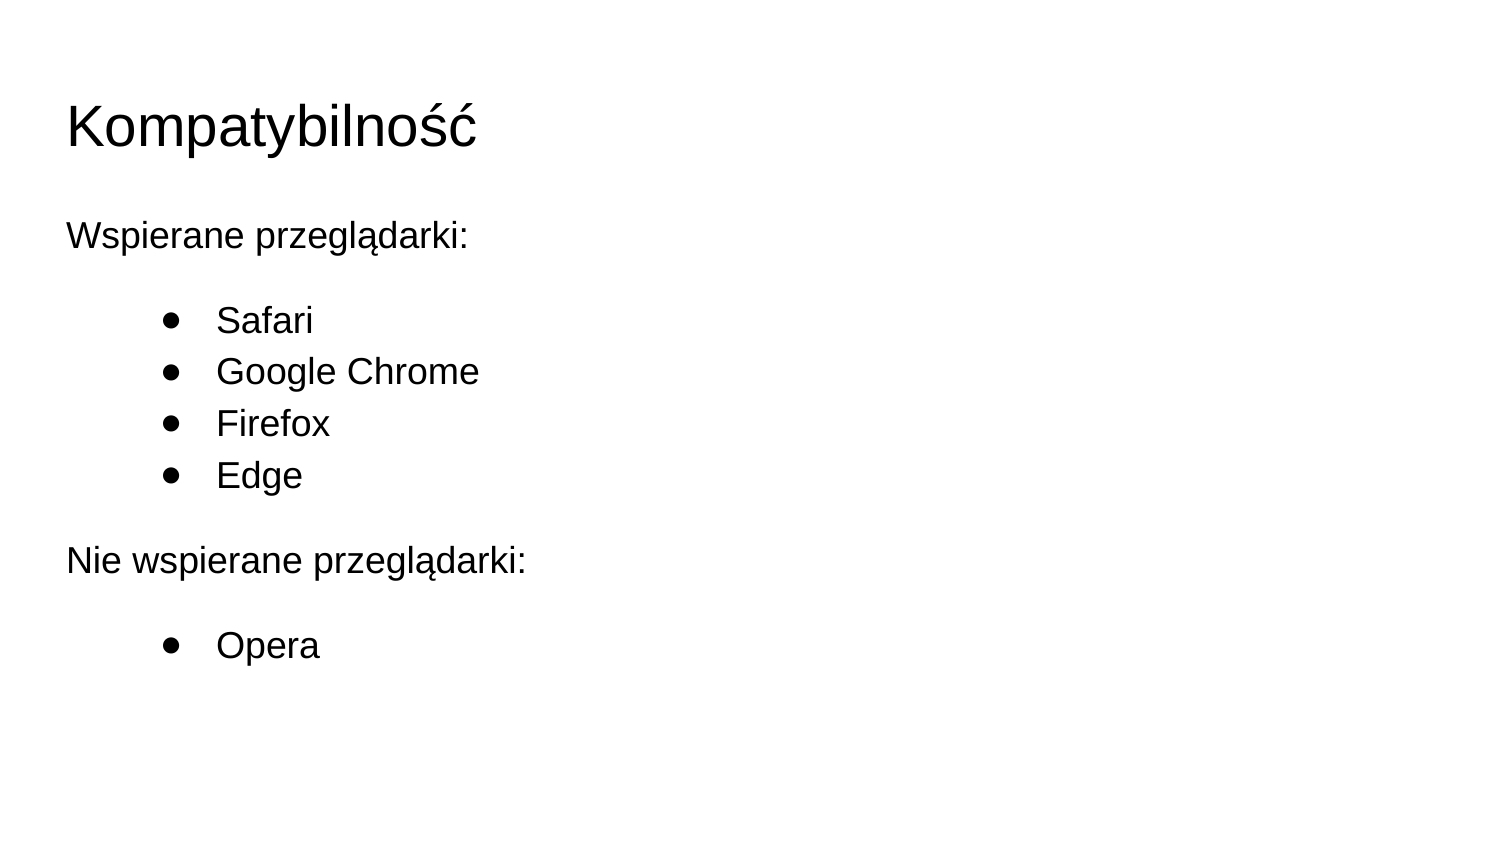

# Kompatybilność
Wspierane przeglądarki:
Safari
Google Chrome
Firefox
Edge
Nie wspierane przeglądarki:
Opera